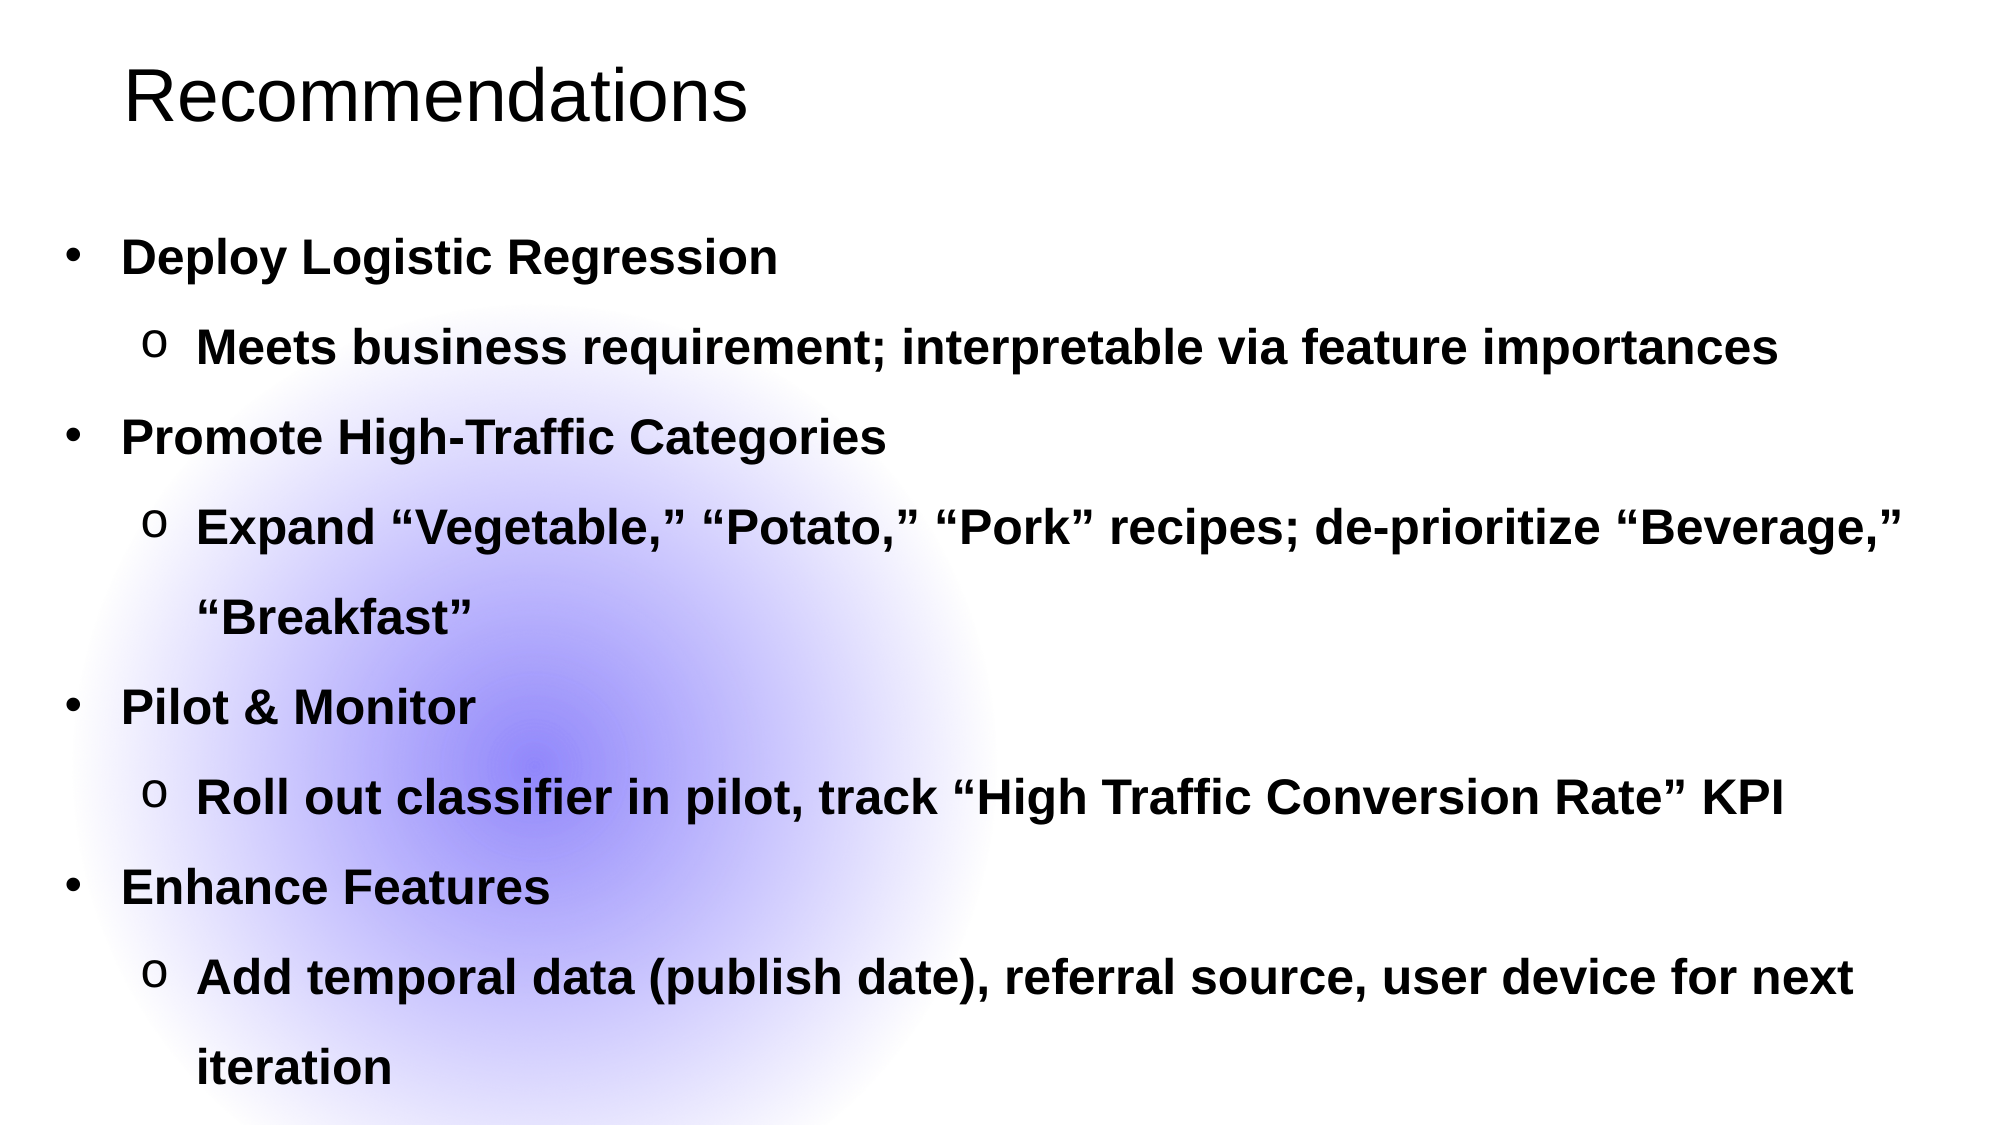

Recommendations
Deploy Logistic Regression
Meets business requirement; interpretable via feature importances
Promote High‑Traffic Categories
Expand “Vegetable,” “Potato,” “Pork” recipes; de‑prioritize “Beverage,” “Breakfast”
Pilot & Monitor
Roll out classifier in pilot, track “High Traffic Conversion Rate” KPI
Enhance Features
Add temporal data (publish date), referral source, user device for next iteration